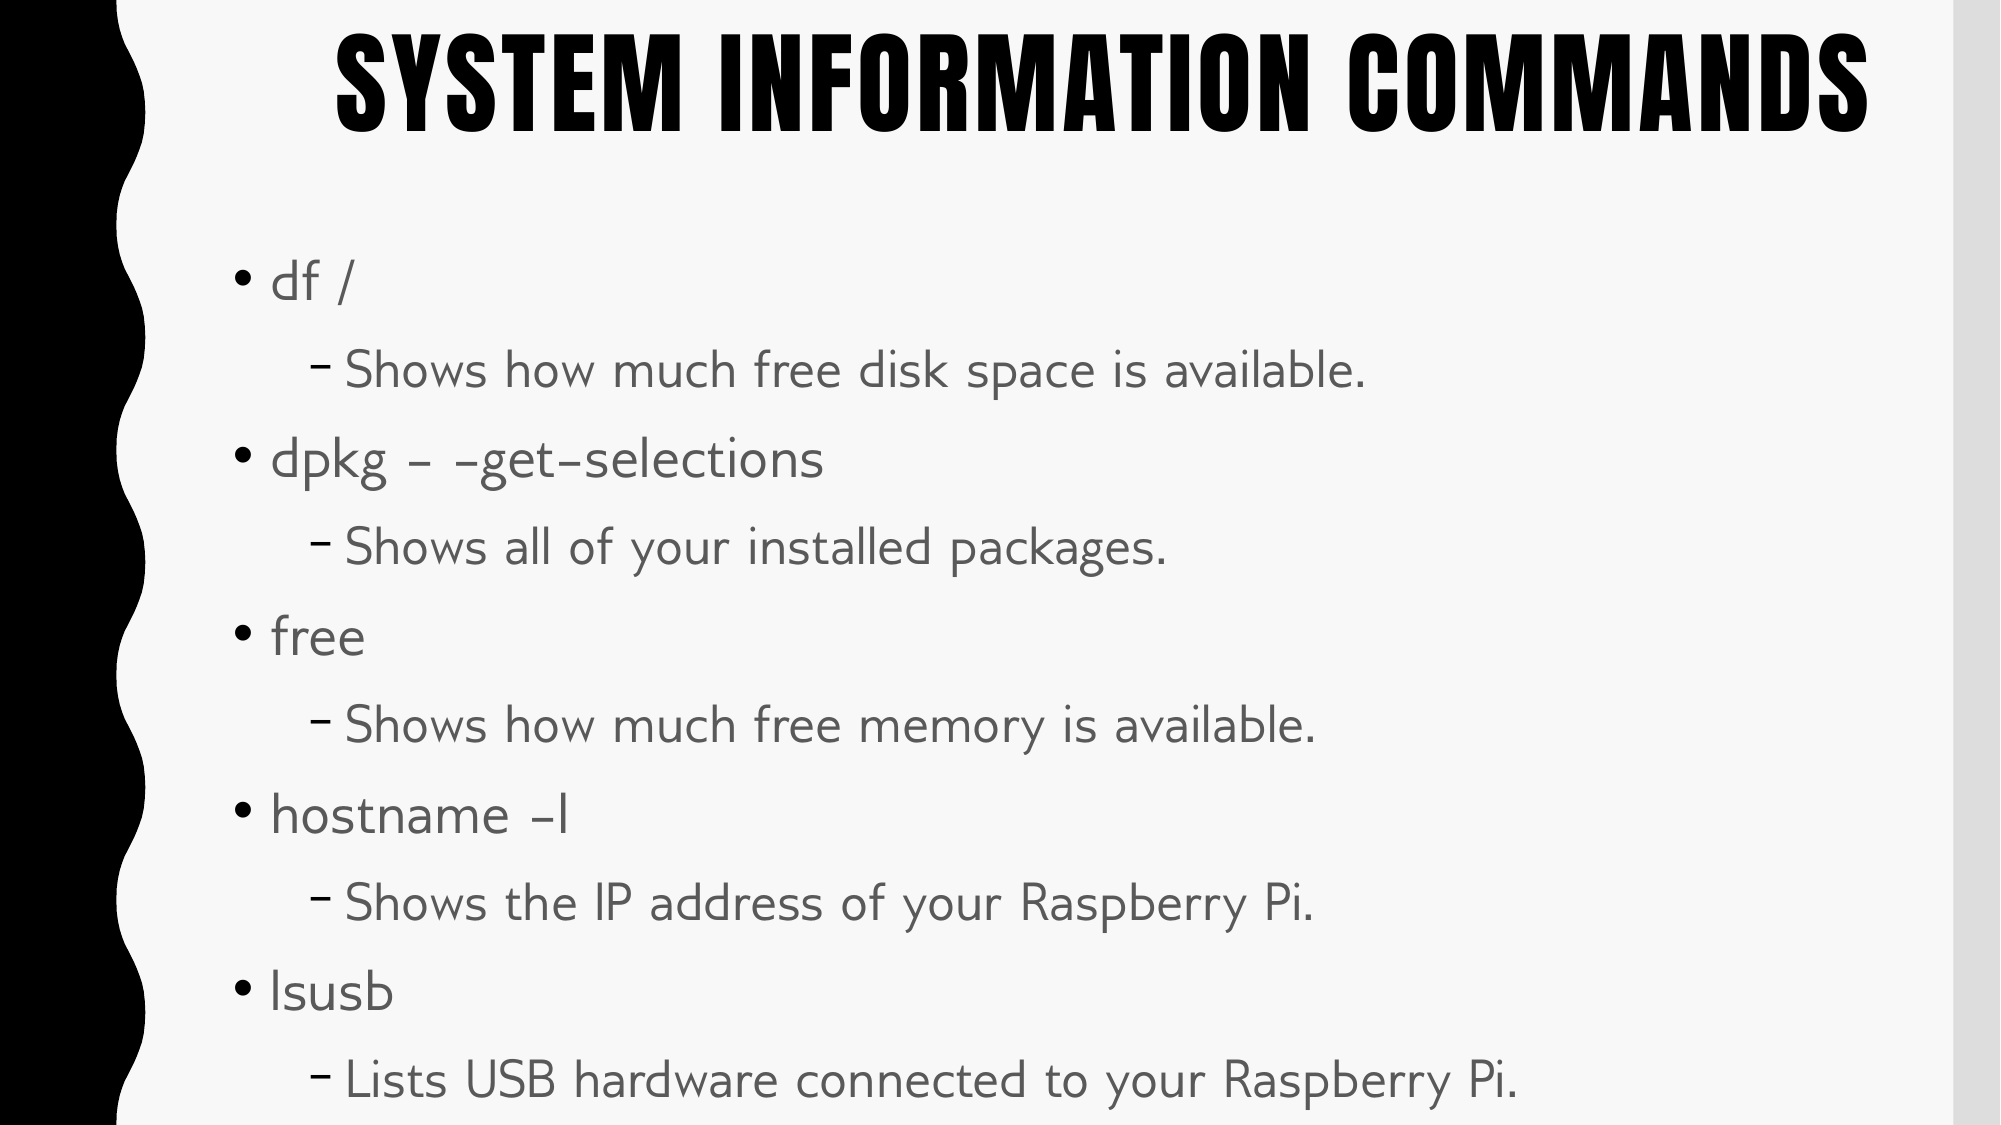

# SYSTEM INFORMATION COMMANDS
df /
Shows how much free disk space is available.
dpkg – –get–selections
Shows all of your installed packages.
free
Shows how much free memory is available.
hostname –I
Shows the IP address of your Raspberry Pi.
lsusb
Lists USB hardware connected to your Raspberry Pi.